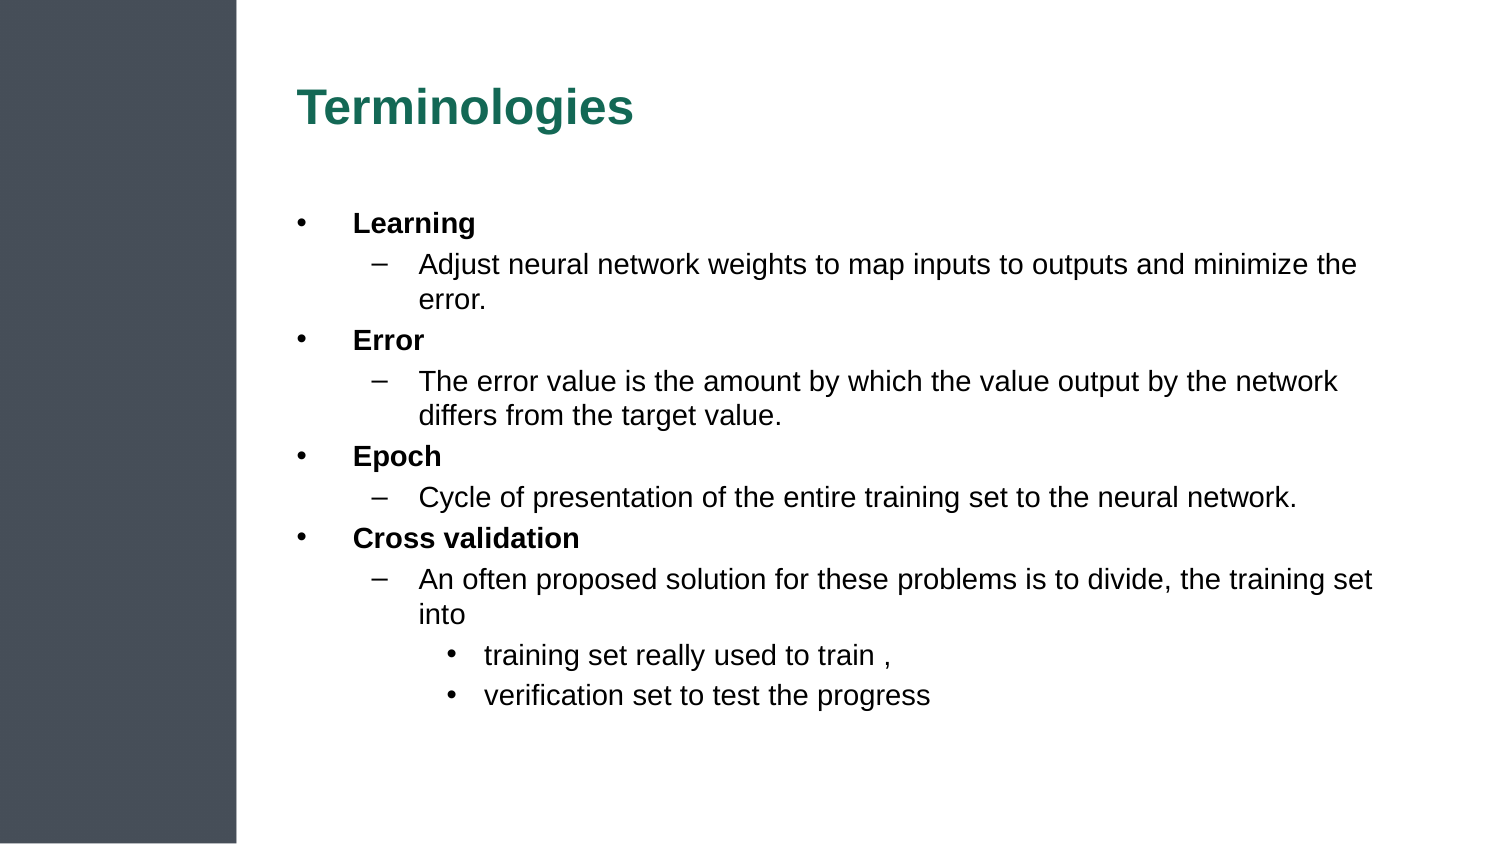

# Terminologies
Learning
Adjust neural network weights to map inputs to outputs and minimize the error.
Error
The error value is the amount by which the value output by the network differs from the target value.
Epoch
Cycle of presentation of the entire training set to the neural network.
Cross validation
An often proposed solution for these problems is to divide, the training set into
training set really used to train ,
verification set to test the progress